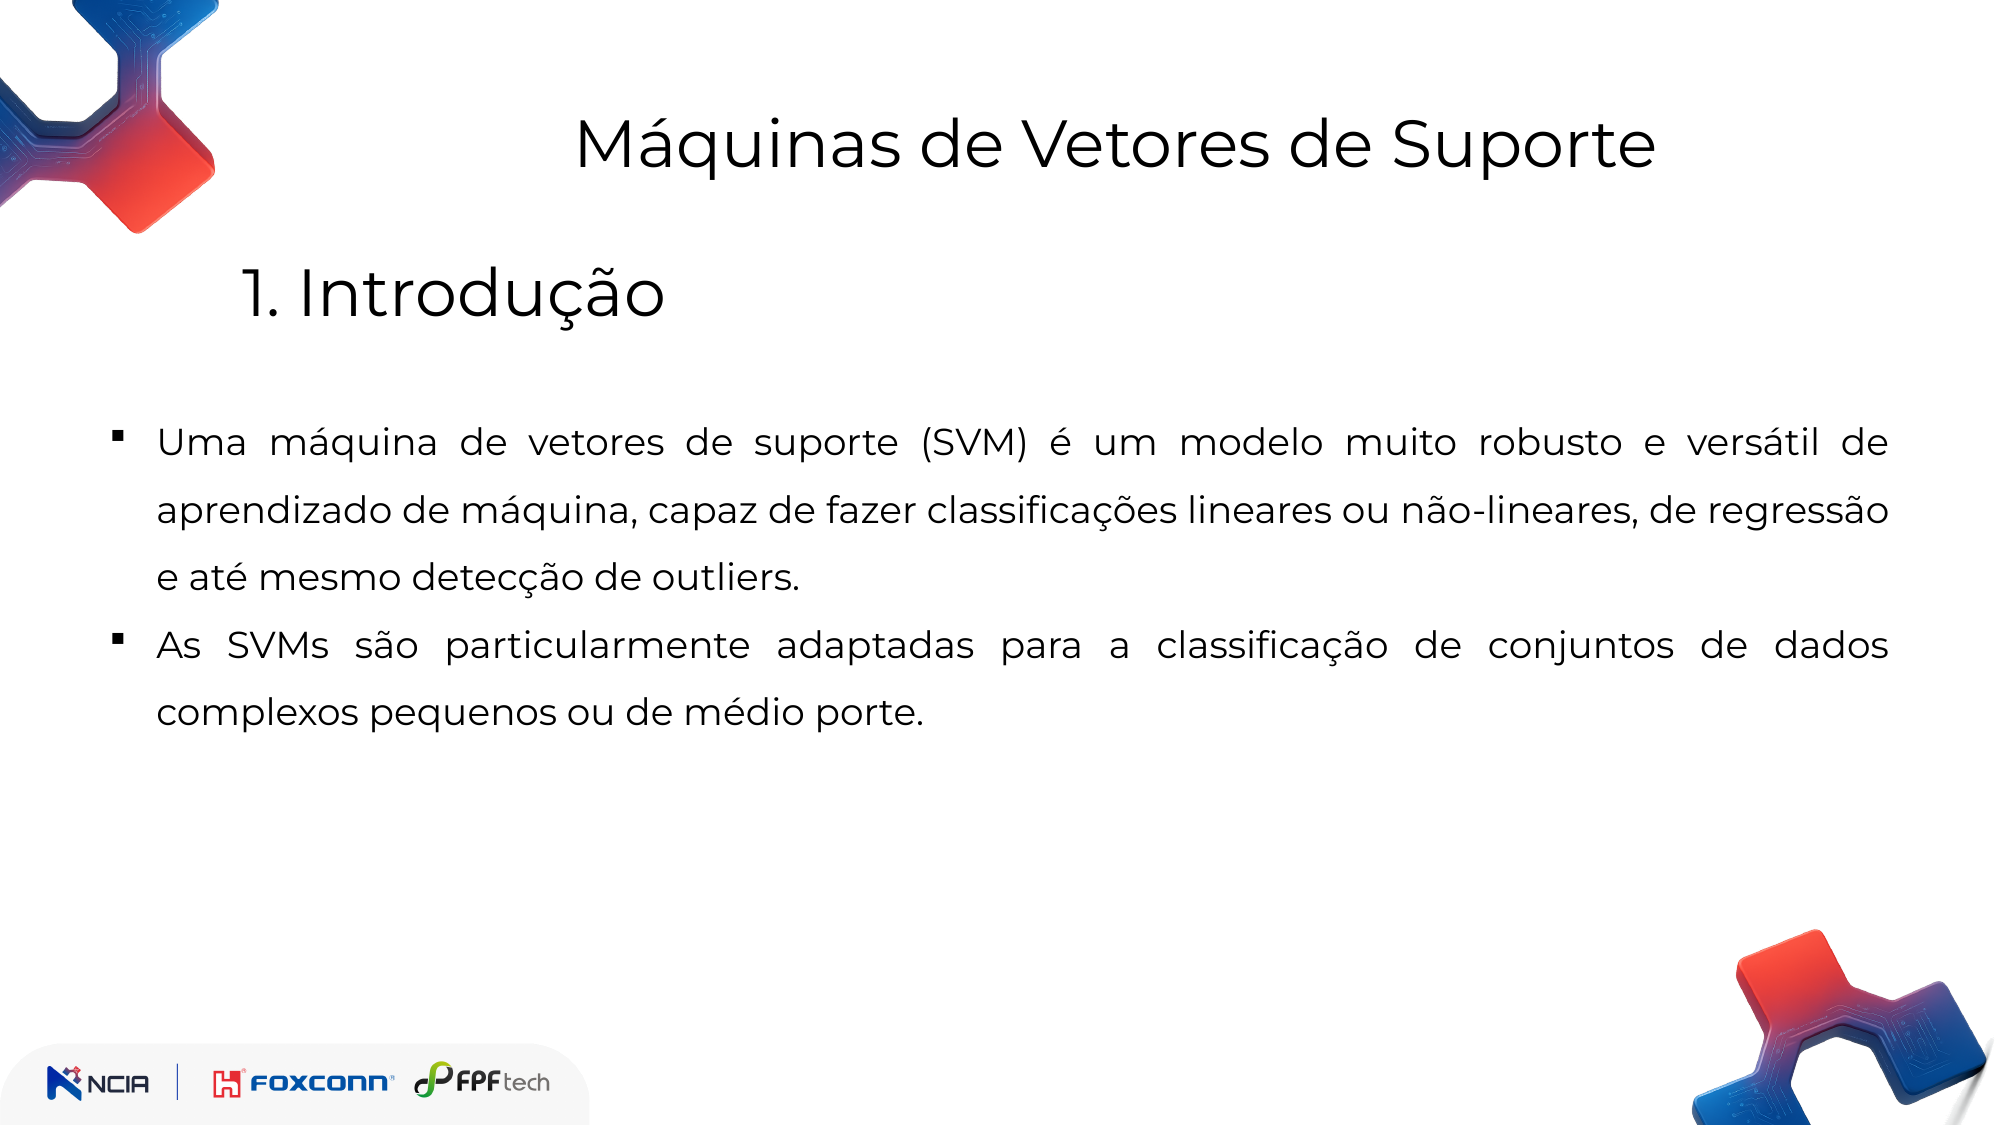

Máquinas de Vetores de Suporte

1. Introdução
Uma máquina de vetores de suporte (SVM) é um modelo muito robusto e versátil de aprendizado de máquina, capaz de fazer classificações lineares ou não-lineares, de regressão e até mesmo detecção de outliers.
As SVMs são particularmente adaptadas para a classificação de conjuntos de dados complexos pequenos ou de médio porte.